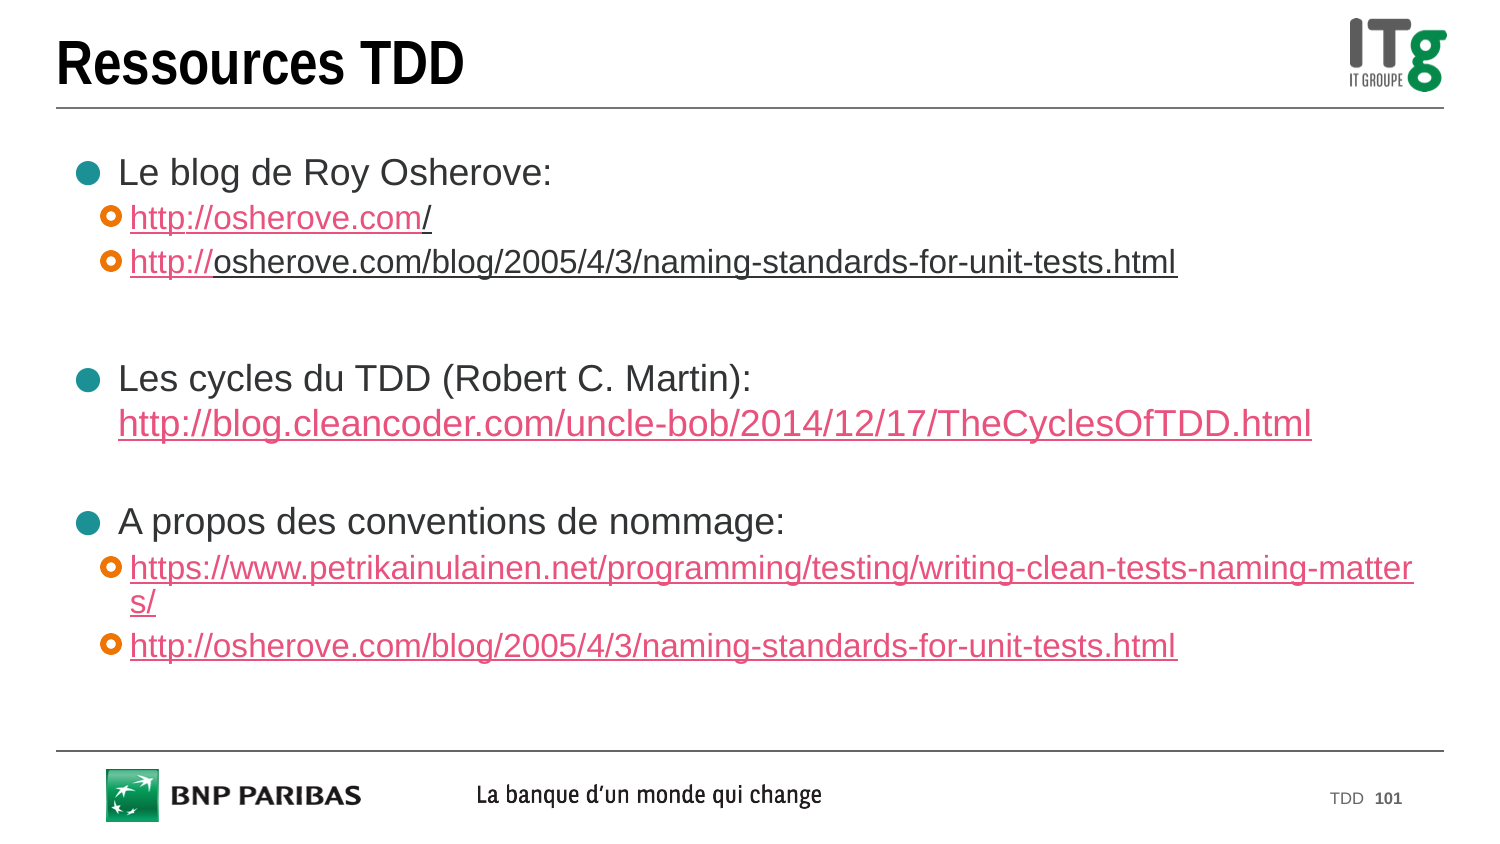

# Ressources TDD
Le blog de Roy Osherove:
http://osherove.com/
http://osherove.com/blog/2005/4/3/naming-standards-for-unit-tests.html

Les cycles du TDD (Robert C. Martin):
http://blog.cleancoder.com/uncle-bob/2014/12/17/TheCyclesOfTDD.html

A propos des conventions de nommage:
https://www.petrikainulainen.net/programming/testing/writing-clean-tests-naming-matters/
http://osherove.com/blog/2005/4/3/naming-standards-for-unit-tests.html

TDD
101